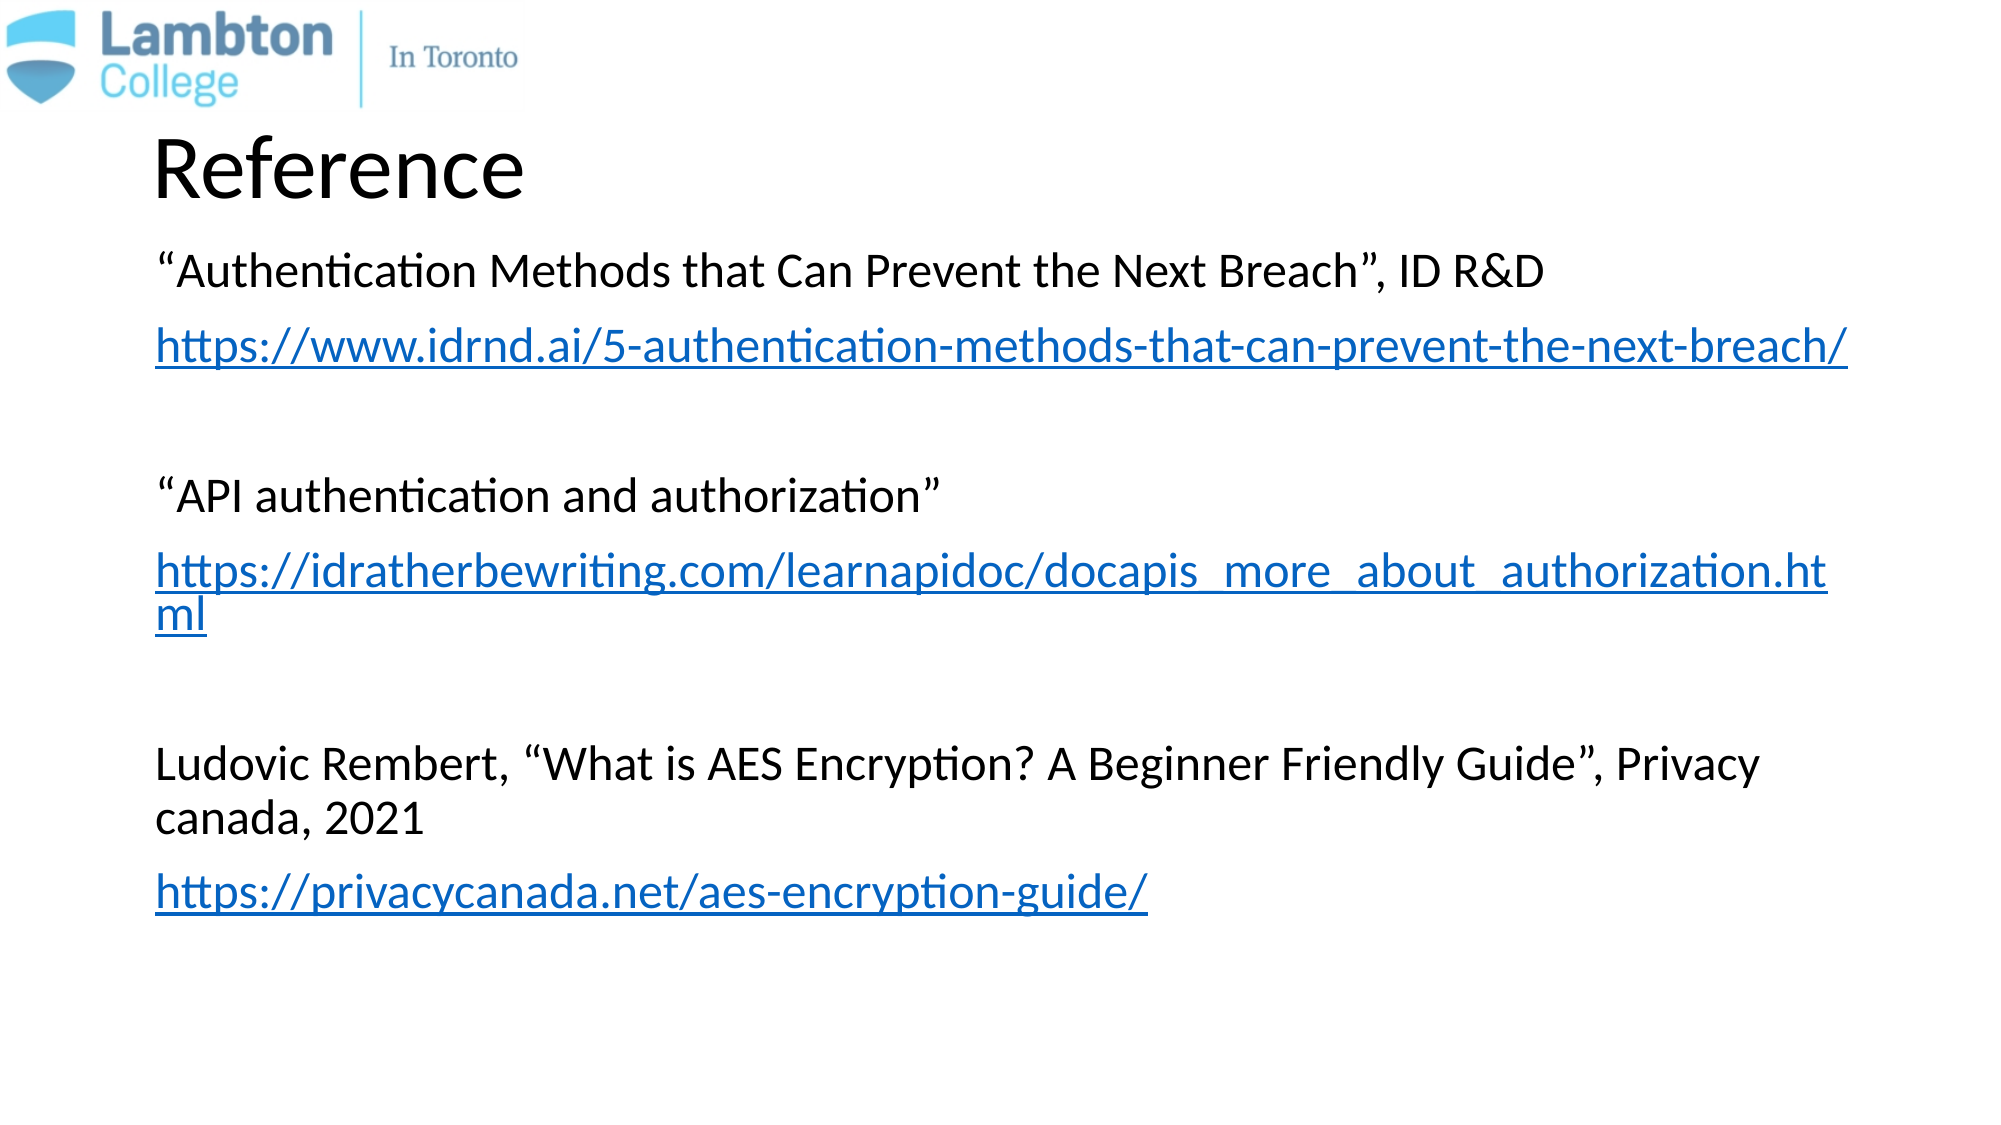

# Reference
“Authentication Methods that Can Prevent the Next Breach”, ID R&D
https://www.idrnd.ai/5-authentication-methods-that-can-prevent-the-next-breach/

“API authentication and authorization”
https://idratherbewriting.com/learnapidoc/docapis_more_about_authorization.html

Ludovic Rembert, “What is AES Encryption? A Beginner Friendly Guide”, Privacy canada, 2021
https://privacycanada.net/aes-encryption-guide/